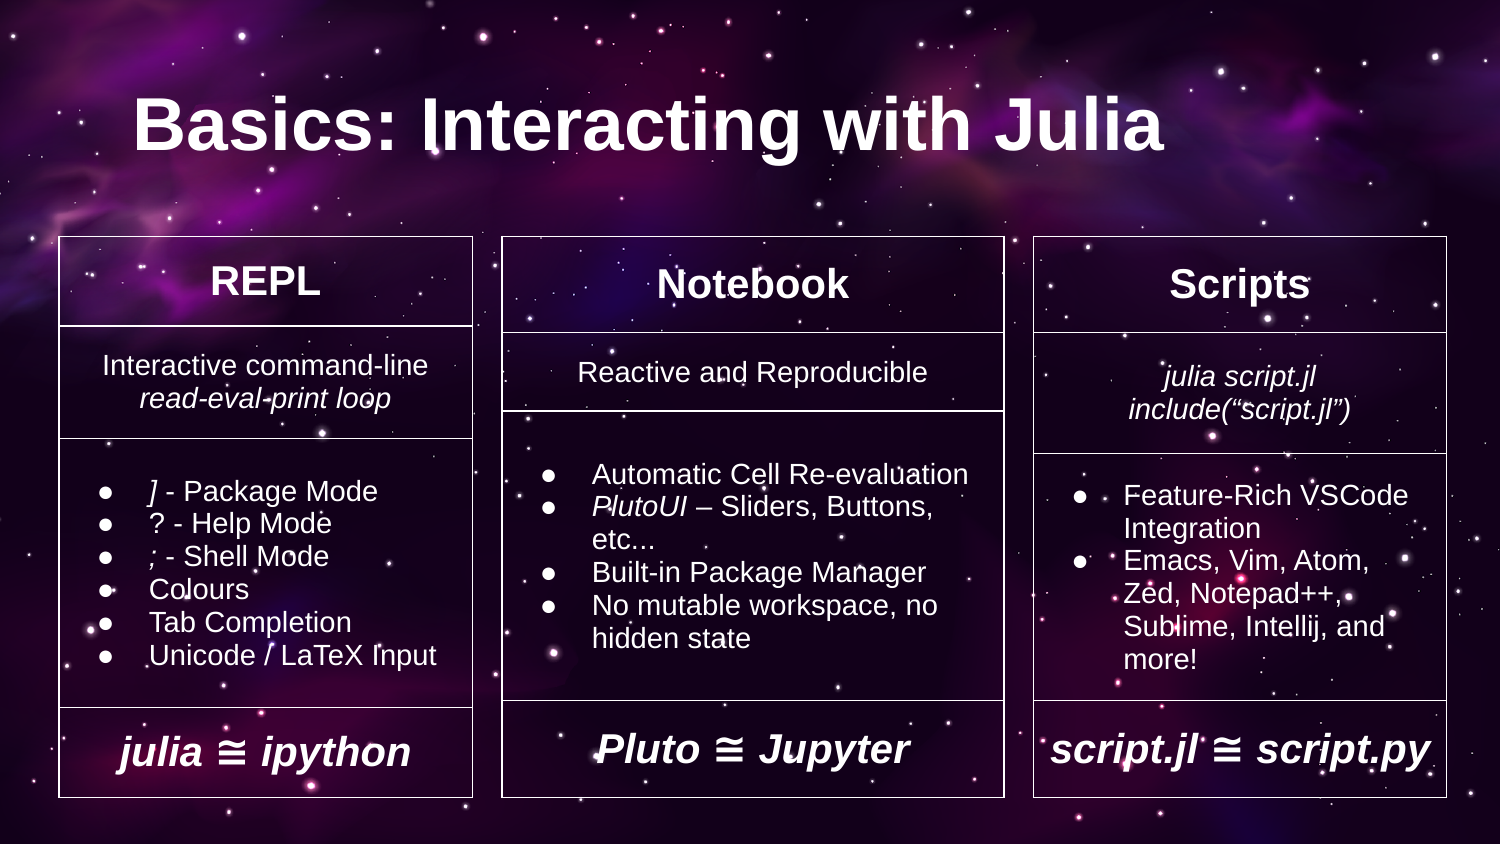

# Basics: Interacting with Julia
| REPL |
| --- |
| Interactive command-line read-eval-print loop |
| ] - Package Mode ? - Help Mode ; - Shell Mode Colours Tab Completion Unicode / LaTeX Input |
| julia ≅ ipython |
| Notebook |
| --- |
| Reactive and Reproducible |
| Automatic Cell Re-evaluation PlutoUI – Sliders, Buttons, etc... Built-in Package Manager No mutable workspace, no hidden state |
| Pluto ≅ Jupyter |
| Scripts |
| --- |
| julia script.jl include(“script.jl”) |
| Feature-Rich VSCode Integration Emacs, Vim, Atom, Zed, Notepad++, Sublime, Intellij, and more! |
| script.jl ≅ script.py |